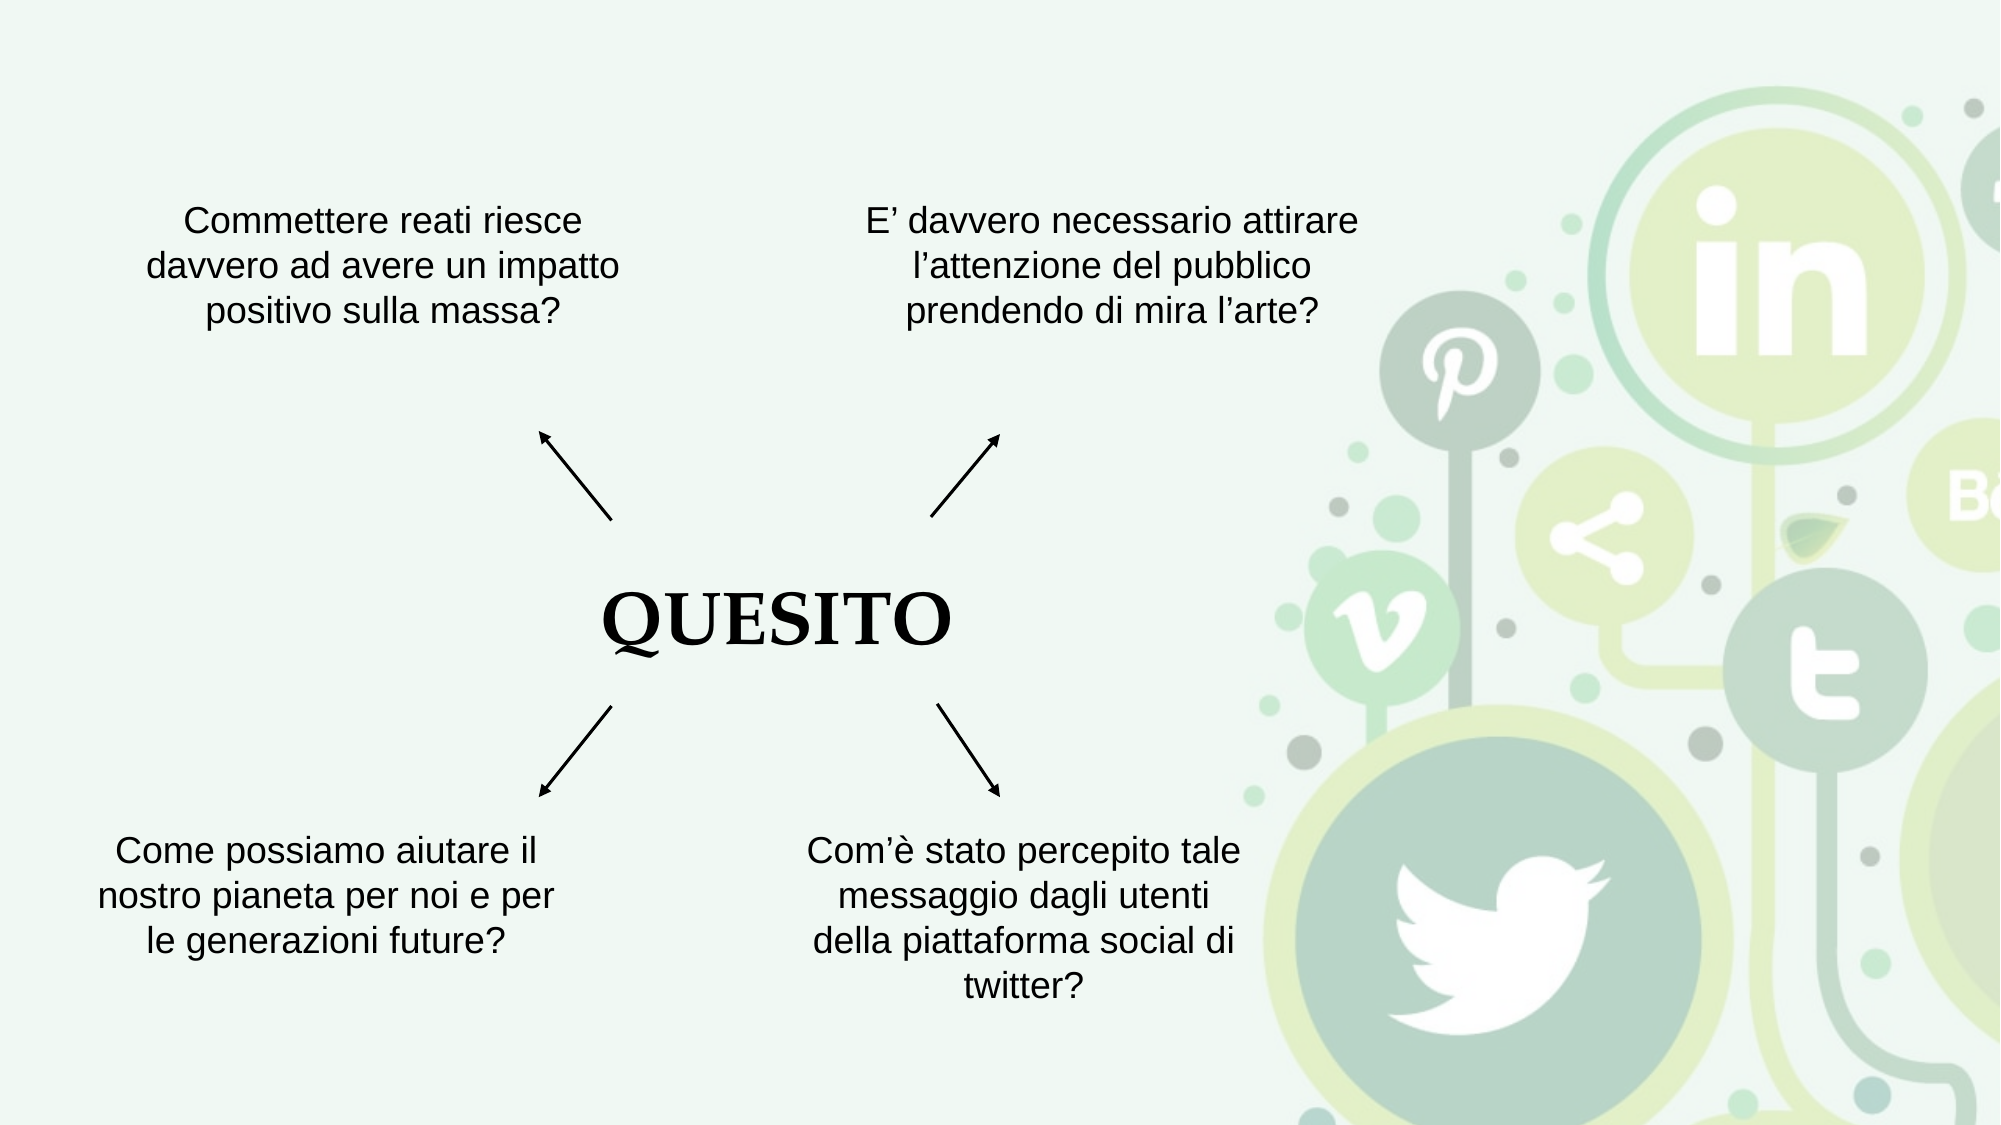

E’ davvero necessario attirare l’attenzione del pubblico prendendo di mira l’arte?

Commettere reati riesce davvero ad avere un impatto positivo sulla massa?

QUESITO

Come possiamo aiutare il nostro pianeta per noi e per le generazioni future?

Com’è stato percepito tale messaggio dagli utenti della piattaforma social di twitter?